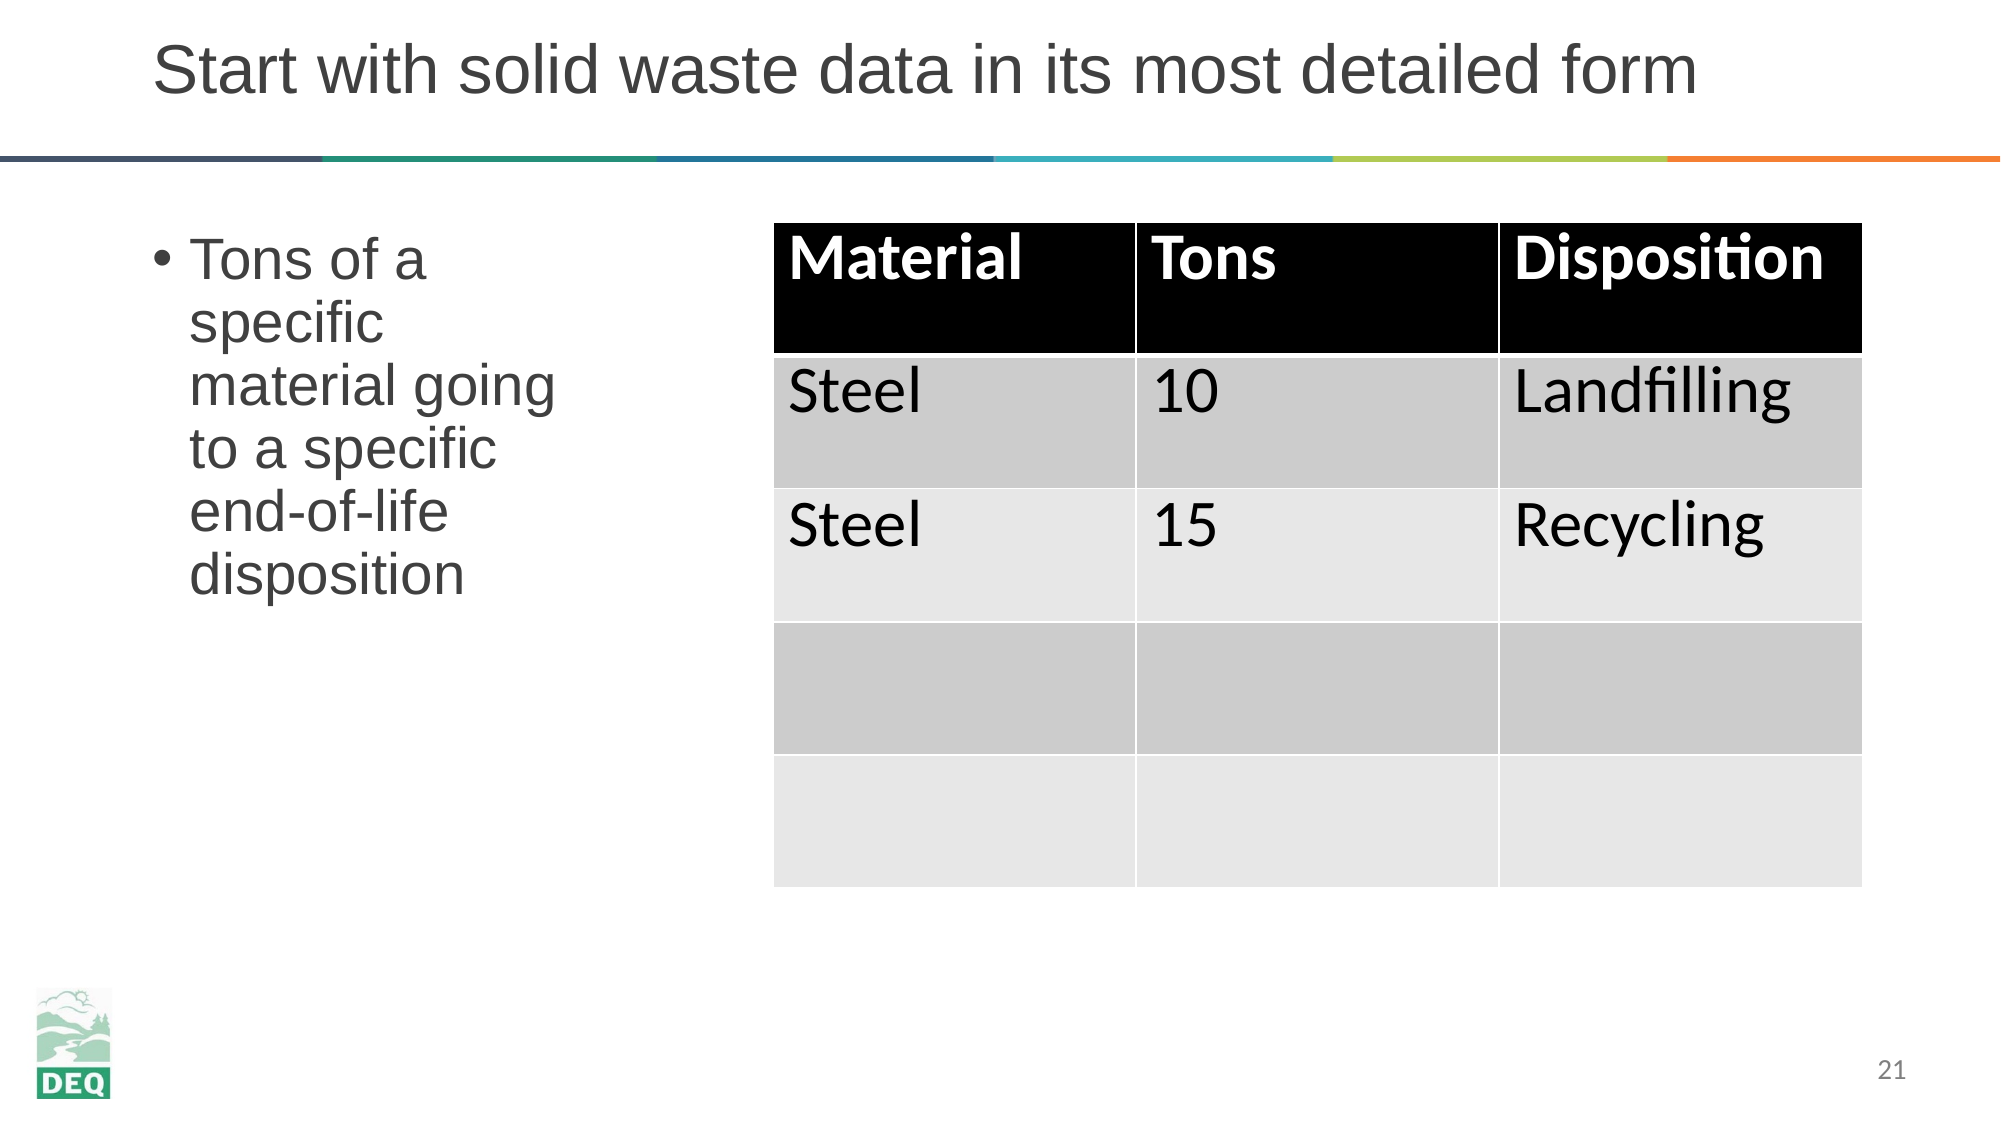

# Start with solid waste data in its most detailed form
| Material | Tons | Disposition |
| --- | --- | --- |
| Steel | 10 | Landfilling |
| Steel | 15 | Recycling |
|  |  |  |
|  |  |  |
Tons of a specific material going to a specific end-of-life disposition
21